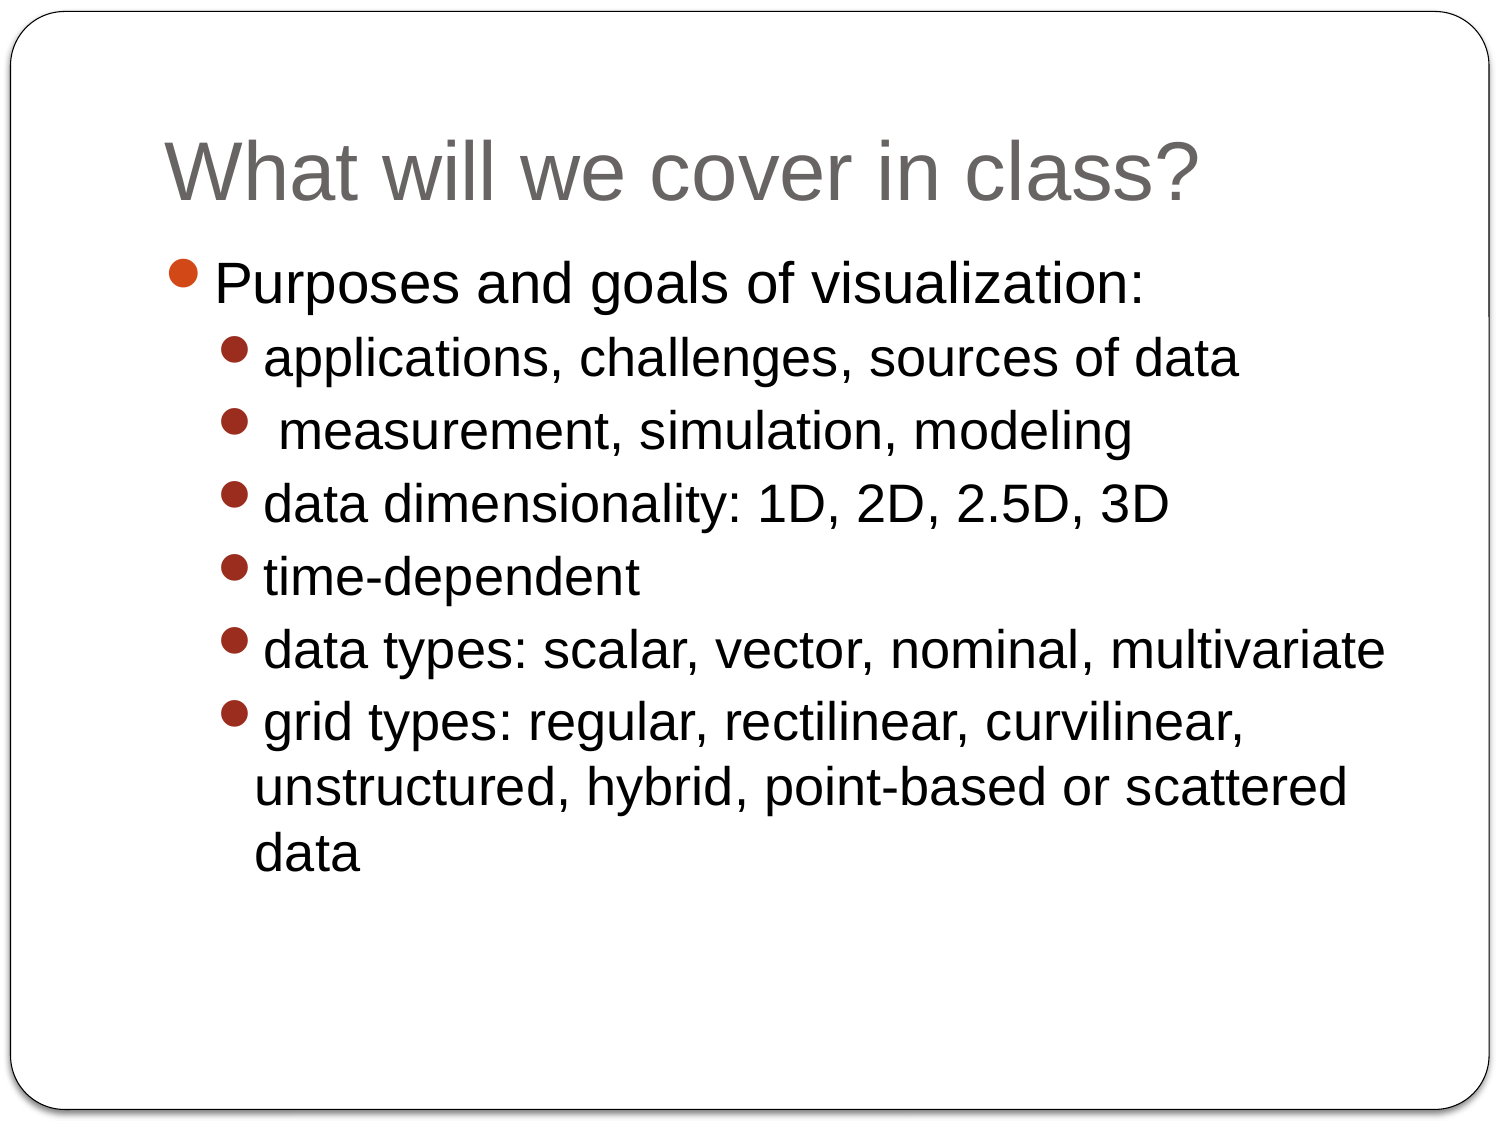

# What will we cover in class?
Purposes and goals of visualization:
applications, challenges, sources of data
 measurement, simulation, modeling
data dimensionality: 1D, 2D, 2.5D, 3D
time-dependent
data types: scalar, vector, nominal, multivariate
grid types: regular, rectilinear, curvilinear, unstructured, hybrid, point-based or scattered data